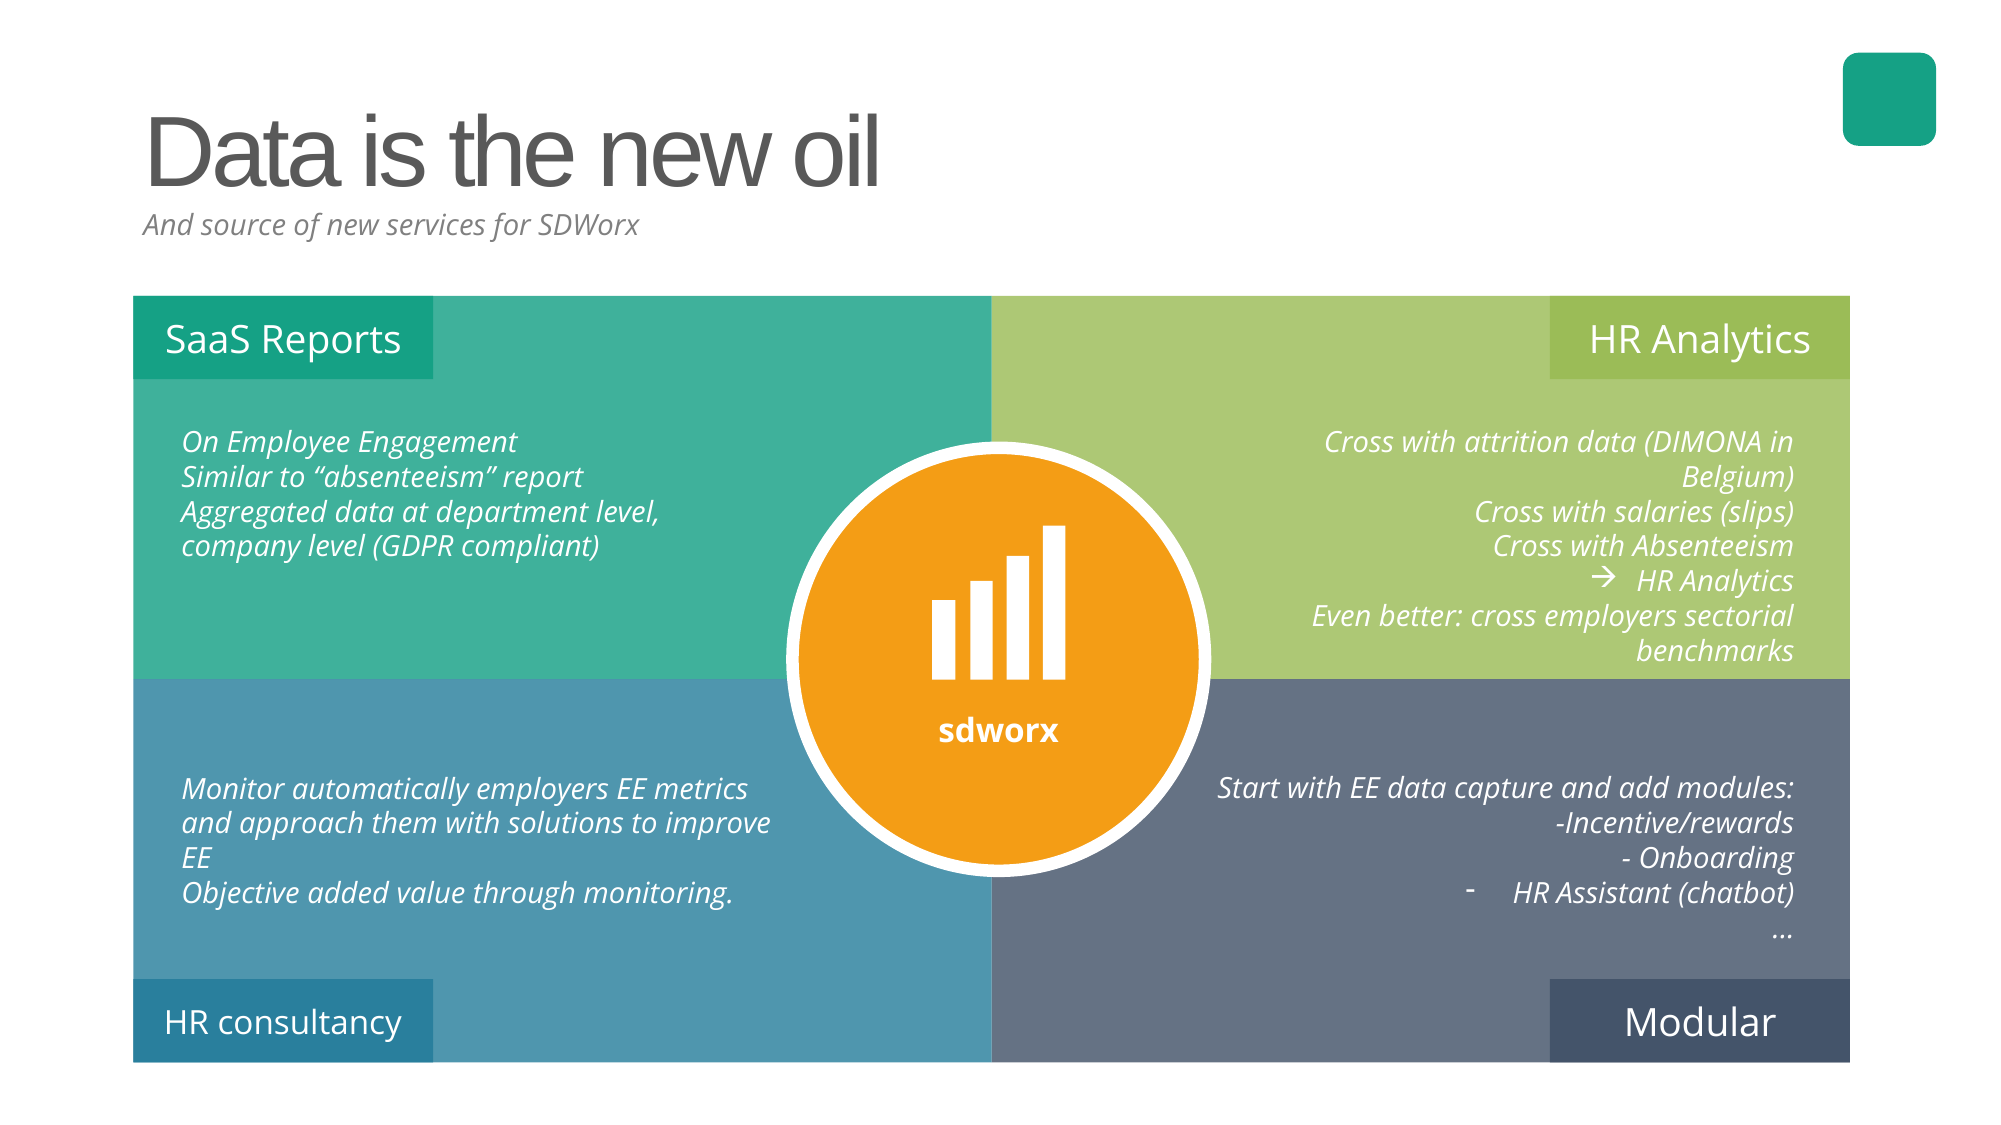

Data is the new oil
And source of new services for SDWorx

SaaS Reports

HR Analytics
Cross with attrition data (DIMONA in Belgium)
Cross with salaries (slips)
Cross with Absenteeism
HR Analytics
Even better: cross employers sectorial benchmarks
On Employee Engagement
Similar to “absenteeism” report
Aggregated data at department level, company level (GDPR compliant)

sdworx

Start with EE data capture and add modules:
-Incentive/rewards
- Onboarding
HR Assistant (chatbot)
...
Monitor automatically employers EE metrics and approach them with solutions to improve EE
Objective added value through monitoring.

HR consultancy
Modular